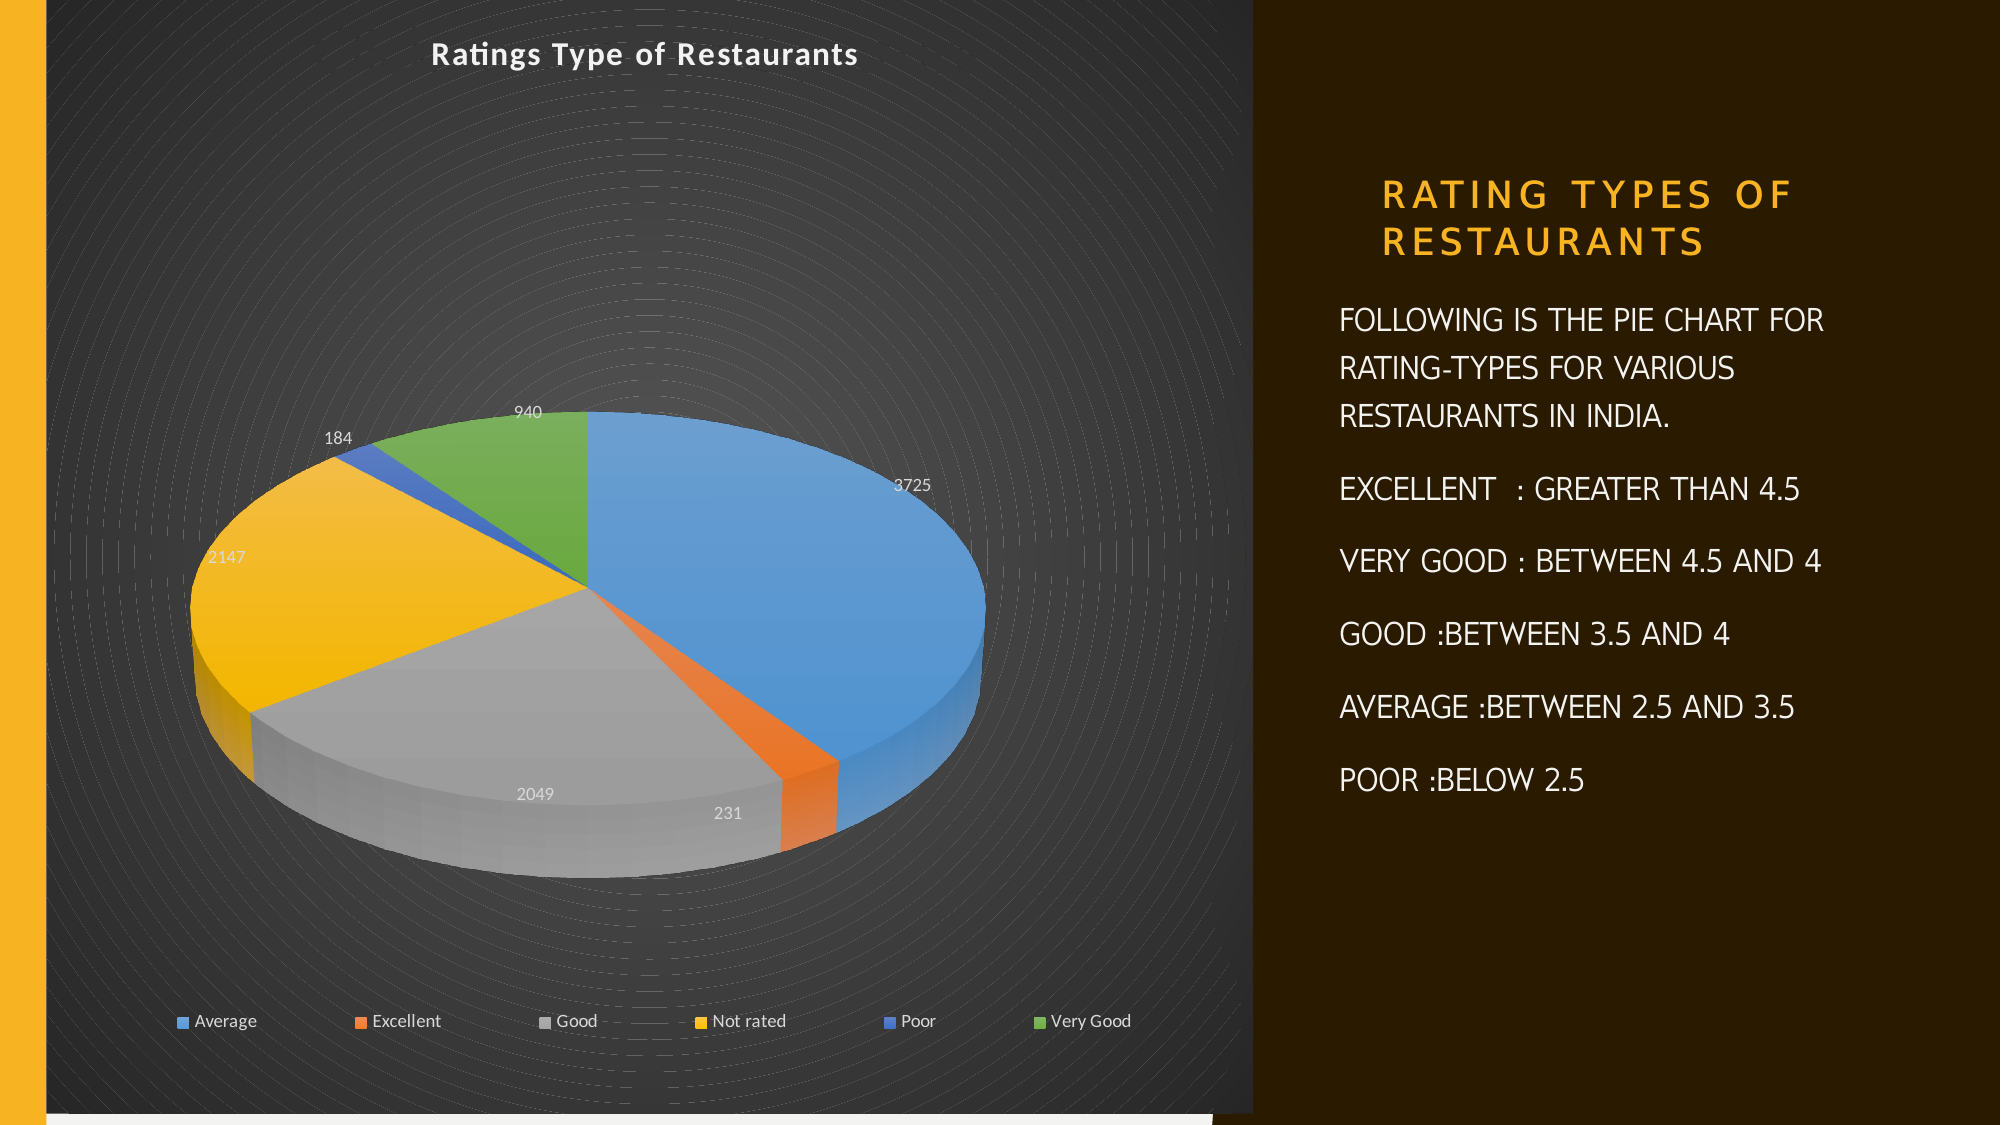

[unsupported chart]

# RATING TYPES OF RESTAURANTS
FOLLOWING IS THE PIE CHART FOR RATING-TYPES FOR VARIOUS RESTAURANTS IN INDIA.
EXCELLENT  : GREATER THAN 4.5
VERY GOOD : BETWEEN 4.5 AND 4
GOOD :BETWEEN 3.5 AND 4
AVERAGE :BETWEEN 2.5 AND 3.5
POOR :BELOW 2.5